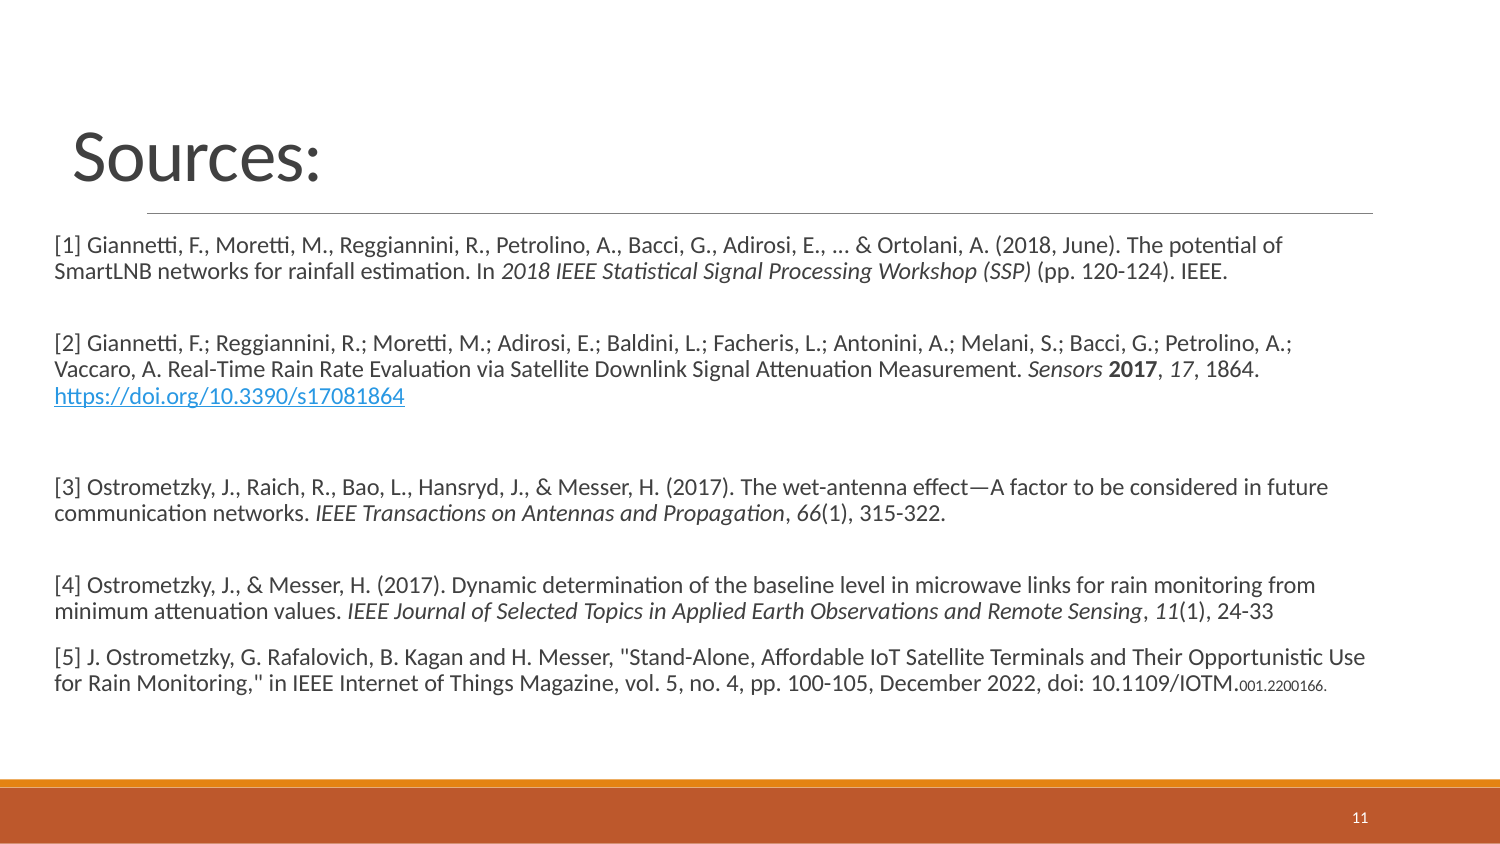

# Sources:
[1] Giannetti, F., Moretti, M., Reggiannini, R., Petrolino, A., Bacci, G., Adirosi, E., ... & Ortolani, A. (2018, June). The potential of SmartLNB networks for rainfall estimation. In 2018 IEEE Statistical Signal Processing Workshop (SSP) (pp. 120-124). IEEE.
[2] Giannetti, F.; Reggiannini, R.; Moretti, M.; Adirosi, E.; Baldini, L.; Facheris, L.; Antonini, A.; Melani, S.; Bacci, G.; Petrolino, A.; Vaccaro, A. Real-Time Rain Rate Evaluation via Satellite Downlink Signal Attenuation Measurement. Sensors 2017, 17, 1864. https://doi.org/10.3390/s17081864

[3] Ostrometzky, J., Raich, R., Bao, L., Hansryd, J., & Messer, H. (2017). The wet-antenna effect—A factor to be considered in future communication networks. IEEE Transactions on Antennas and Propagation, 66(1), 315-322.
[4] Ostrometzky, J., & Messer, H. (2017). Dynamic determination of the baseline level in microwave links for rain monitoring from minimum attenuation values. IEEE Journal of Selected Topics in Applied Earth Observations and Remote Sensing, 11(1), 24-33
[5] J. Ostrometzky, G. Rafalovich, B. Kagan and H. Messer, "Stand-Alone, Affordable IoT Satellite Terminals and Their Opportunistic Use for Rain Monitoring," in IEEE Internet of Things Magazine, vol. 5, no. 4, pp. 100-105, December 2022, doi: 10.1109/IOTM.001.2200166.
11